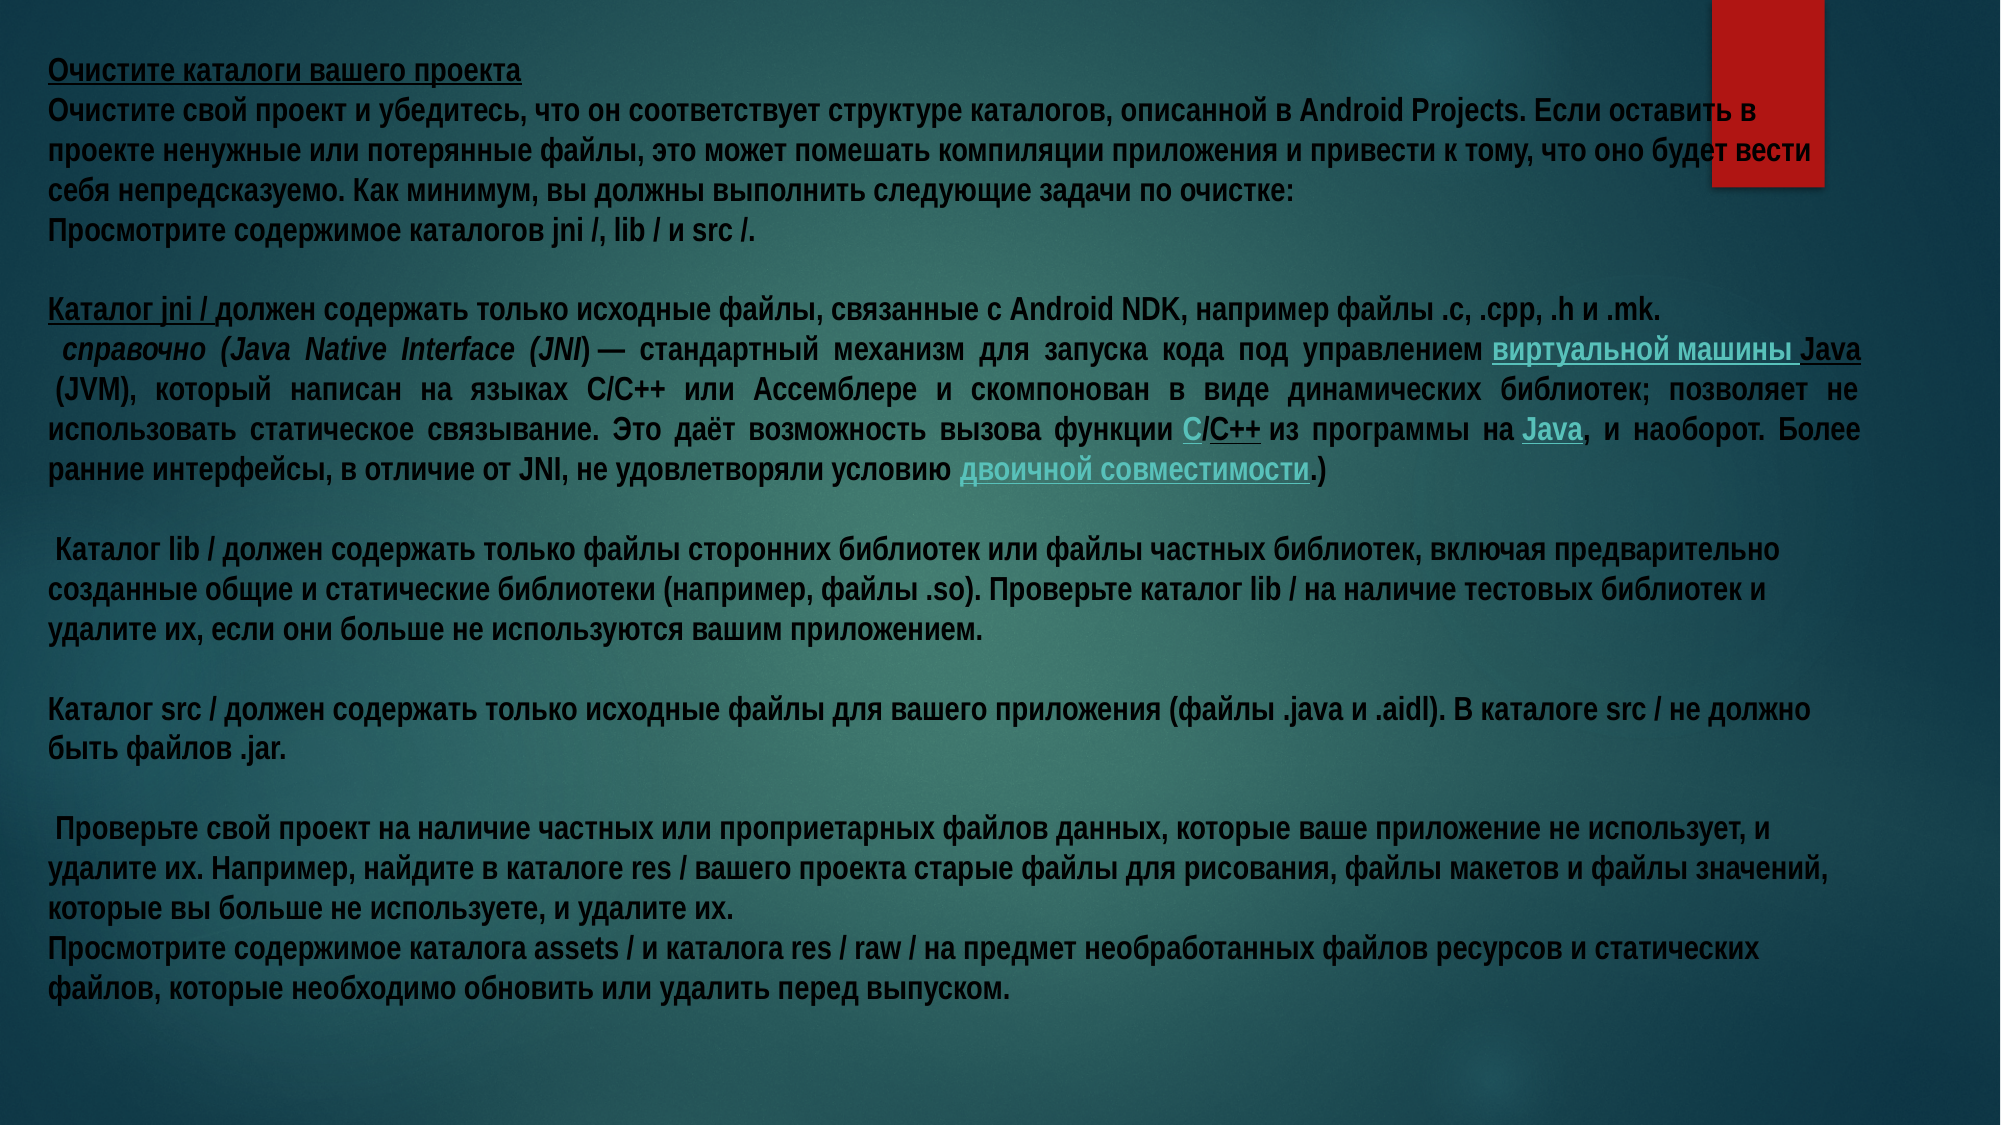

Очистите каталоги вашего проекта
Очистите свой проект и убедитесь, что он соответствует структуре каталогов, описанной в Android Projects. Если оставить в проекте ненужные или потерянные файлы, это может помешать компиляции приложения и привести к тому, что оно будет вести себя непредсказуемо. Как минимум, вы должны выполнить следующие задачи по очистке:
Просмотрите содержимое каталогов jni /, lib / и src /.

Каталог jni / должен содержать только исходные файлы, связанные с Android NDK, например файлы .c, .cpp, .h и .mk.
 справочно (Java Native Interface (JNI) — стандартный механизм для запуска кода под управлением виртуальной машины Java (JVM), который написан на языках C/C++ или Ассемблере и скомпонован в виде динамических библиотек; позволяет не использовать статическое связывание. Это даёт возможность вызова функции C/C++ из программы на Java, и наоборот. Более ранние интерфейсы, в отличие от JNI, не удовлетворяли условию двоичной совместимости.)

 Каталог lib / должен содержать только файлы сторонних библиотек или файлы частных библиотек, включая предварительно созданные общие и статические библиотеки (например, файлы .so). Проверьте каталог lib / на наличие тестовых библиотек и удалите их, если они больше не используются вашим приложением.

Каталог src / должен содержать только исходные файлы для вашего приложения (файлы .java и .aidl). В каталоге src / не должно быть файлов .jar.

 Проверьте свой проект на наличие частных или проприетарных файлов данных, которые ваше приложение не использует, и удалите их. Например, найдите в каталоге res / вашего проекта старые файлы для рисования, файлы макетов и файлы значений, которые вы больше не используете, и удалите их.
Просмотрите содержимое каталога assets / и каталога res / raw / на предмет необработанных файлов ресурсов и статических файлов, которые необходимо обновить или удалить перед выпуском.